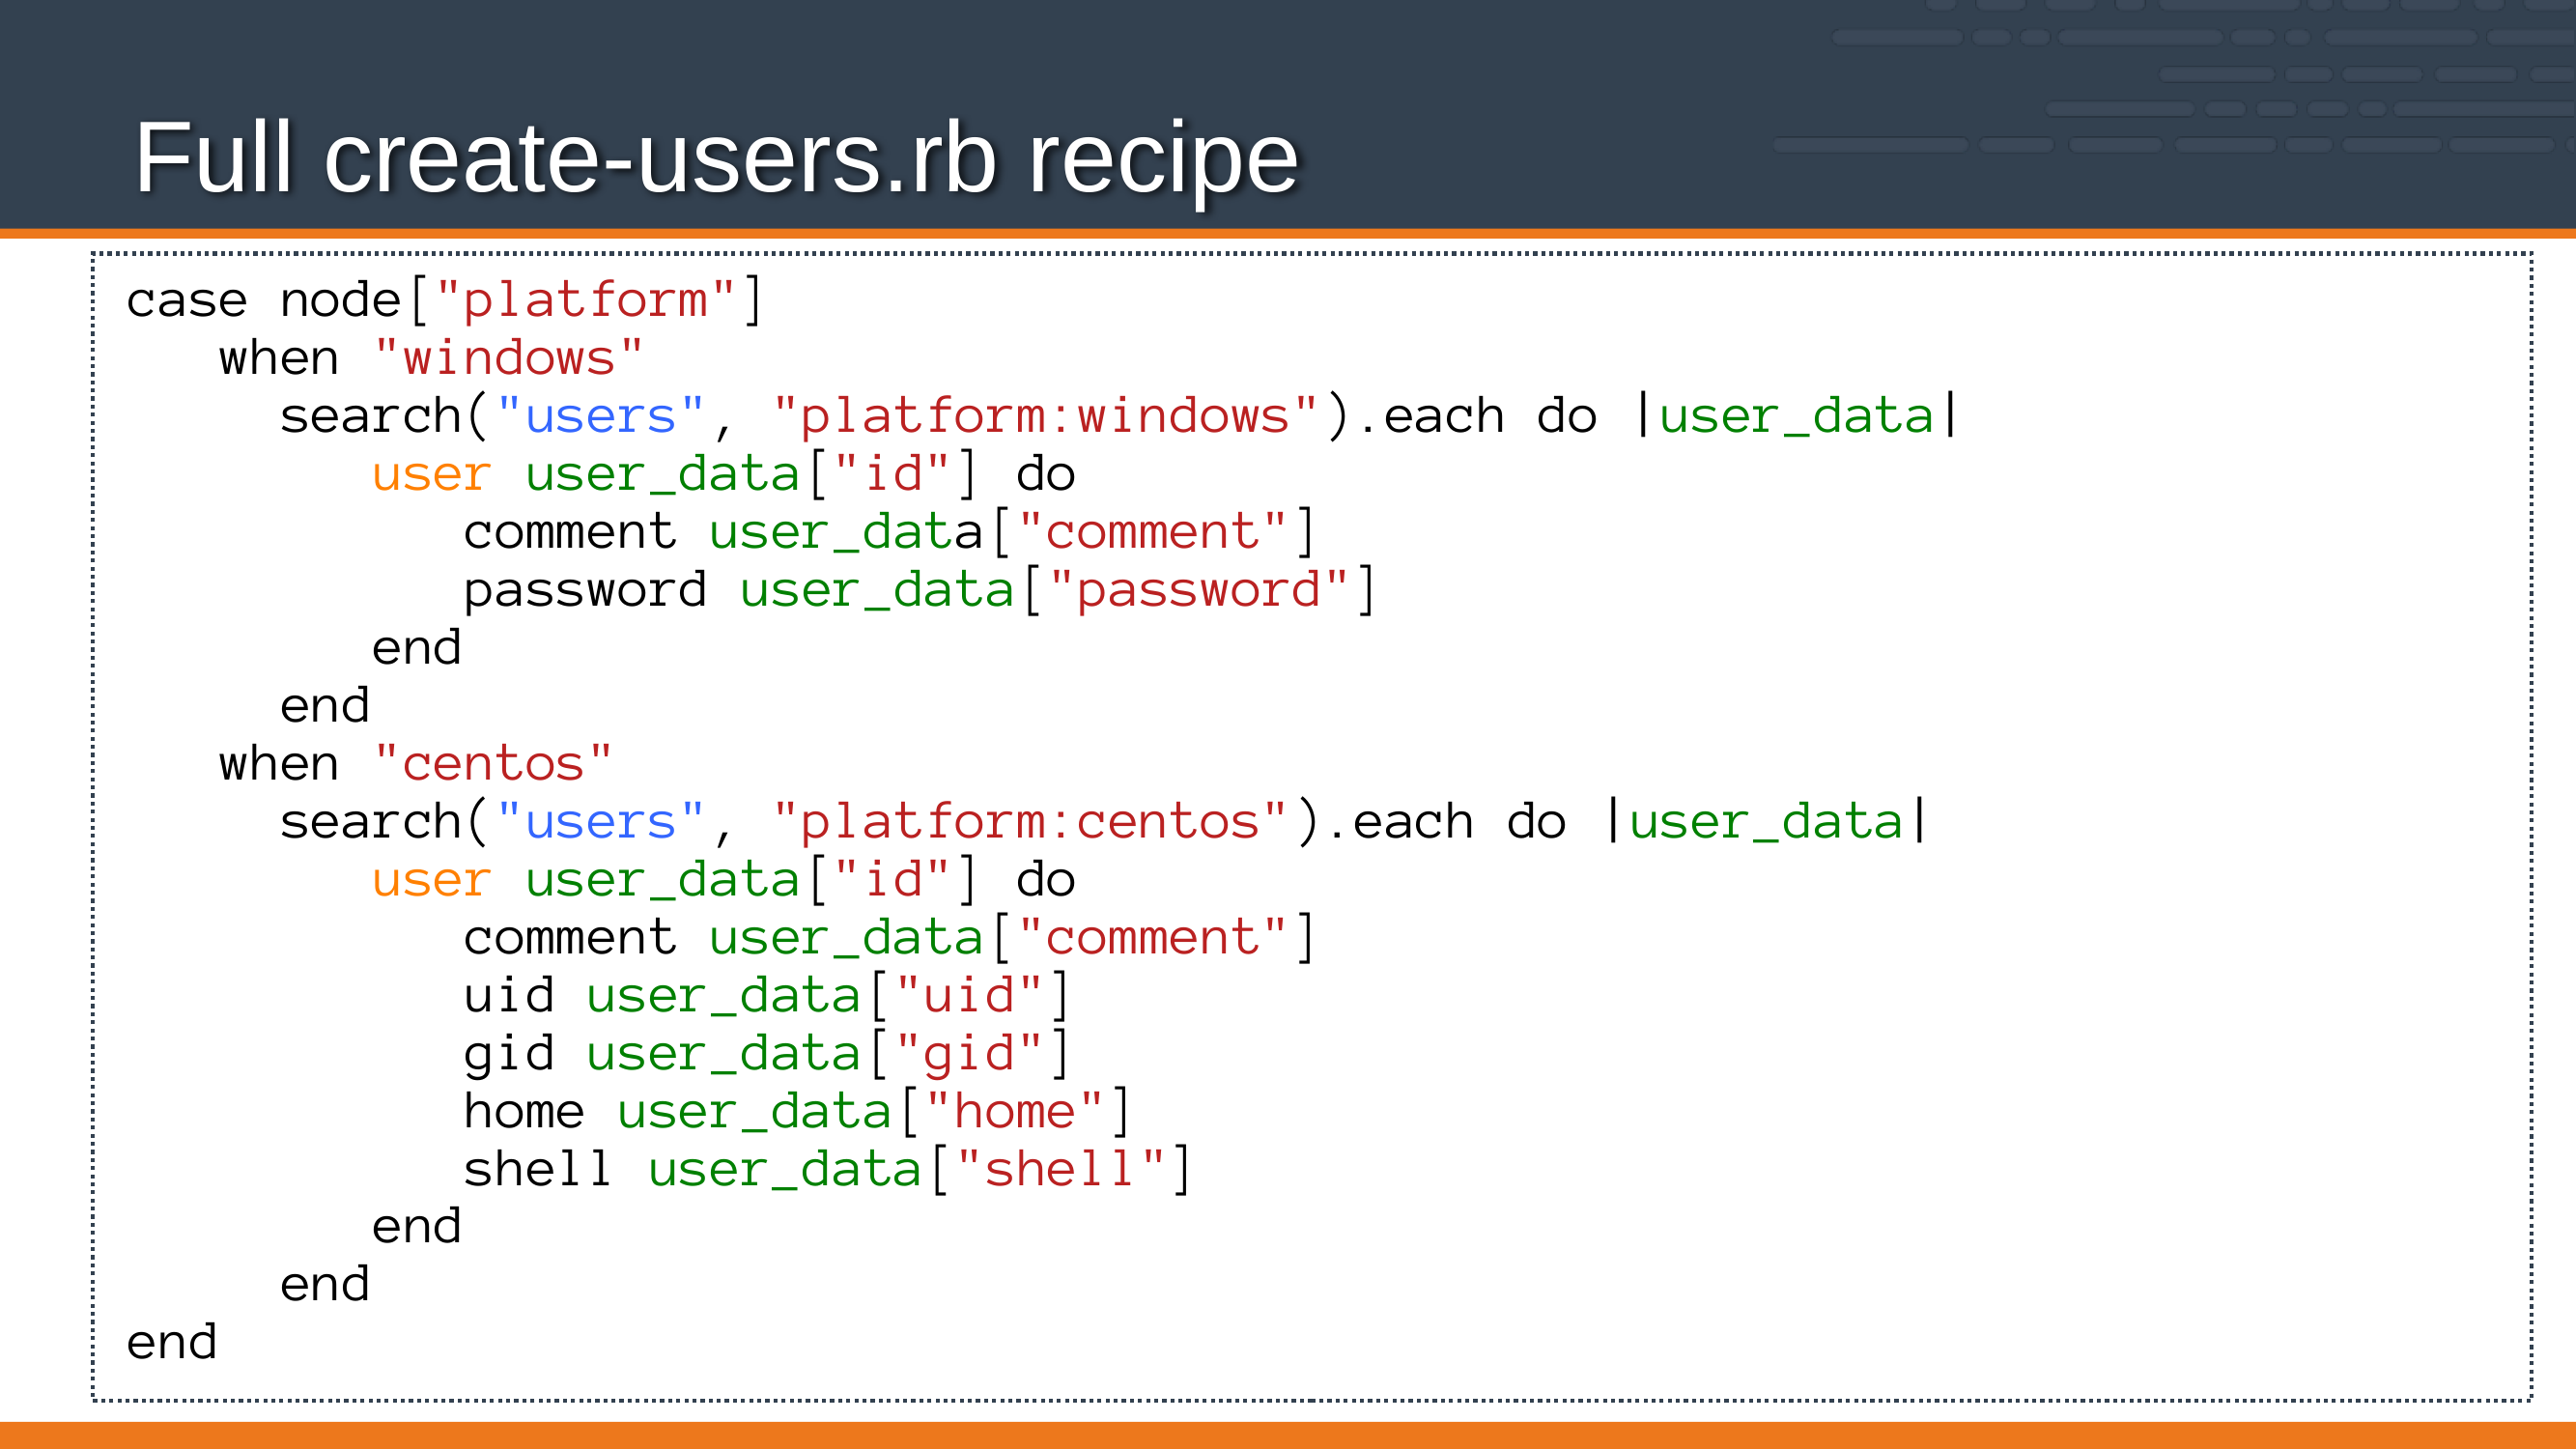

# Full create-users.rb recipe
case node["platform"]
   when "windows"
     search("users", "platform:windows").each do |user_data|
        user user_data["id"] do
           comment user_data["comment"]
           password user_data["password"]
        end
     end
   when "centos"
     search("users", "platform:centos").each do |user_data|
        user user_data["id"] do
           comment user_data["comment"]
           uid user_data["uid"]
           gid user_data["gid"]
           home user_data["home"]
           shell user_data["shell"]
        end
     end
end